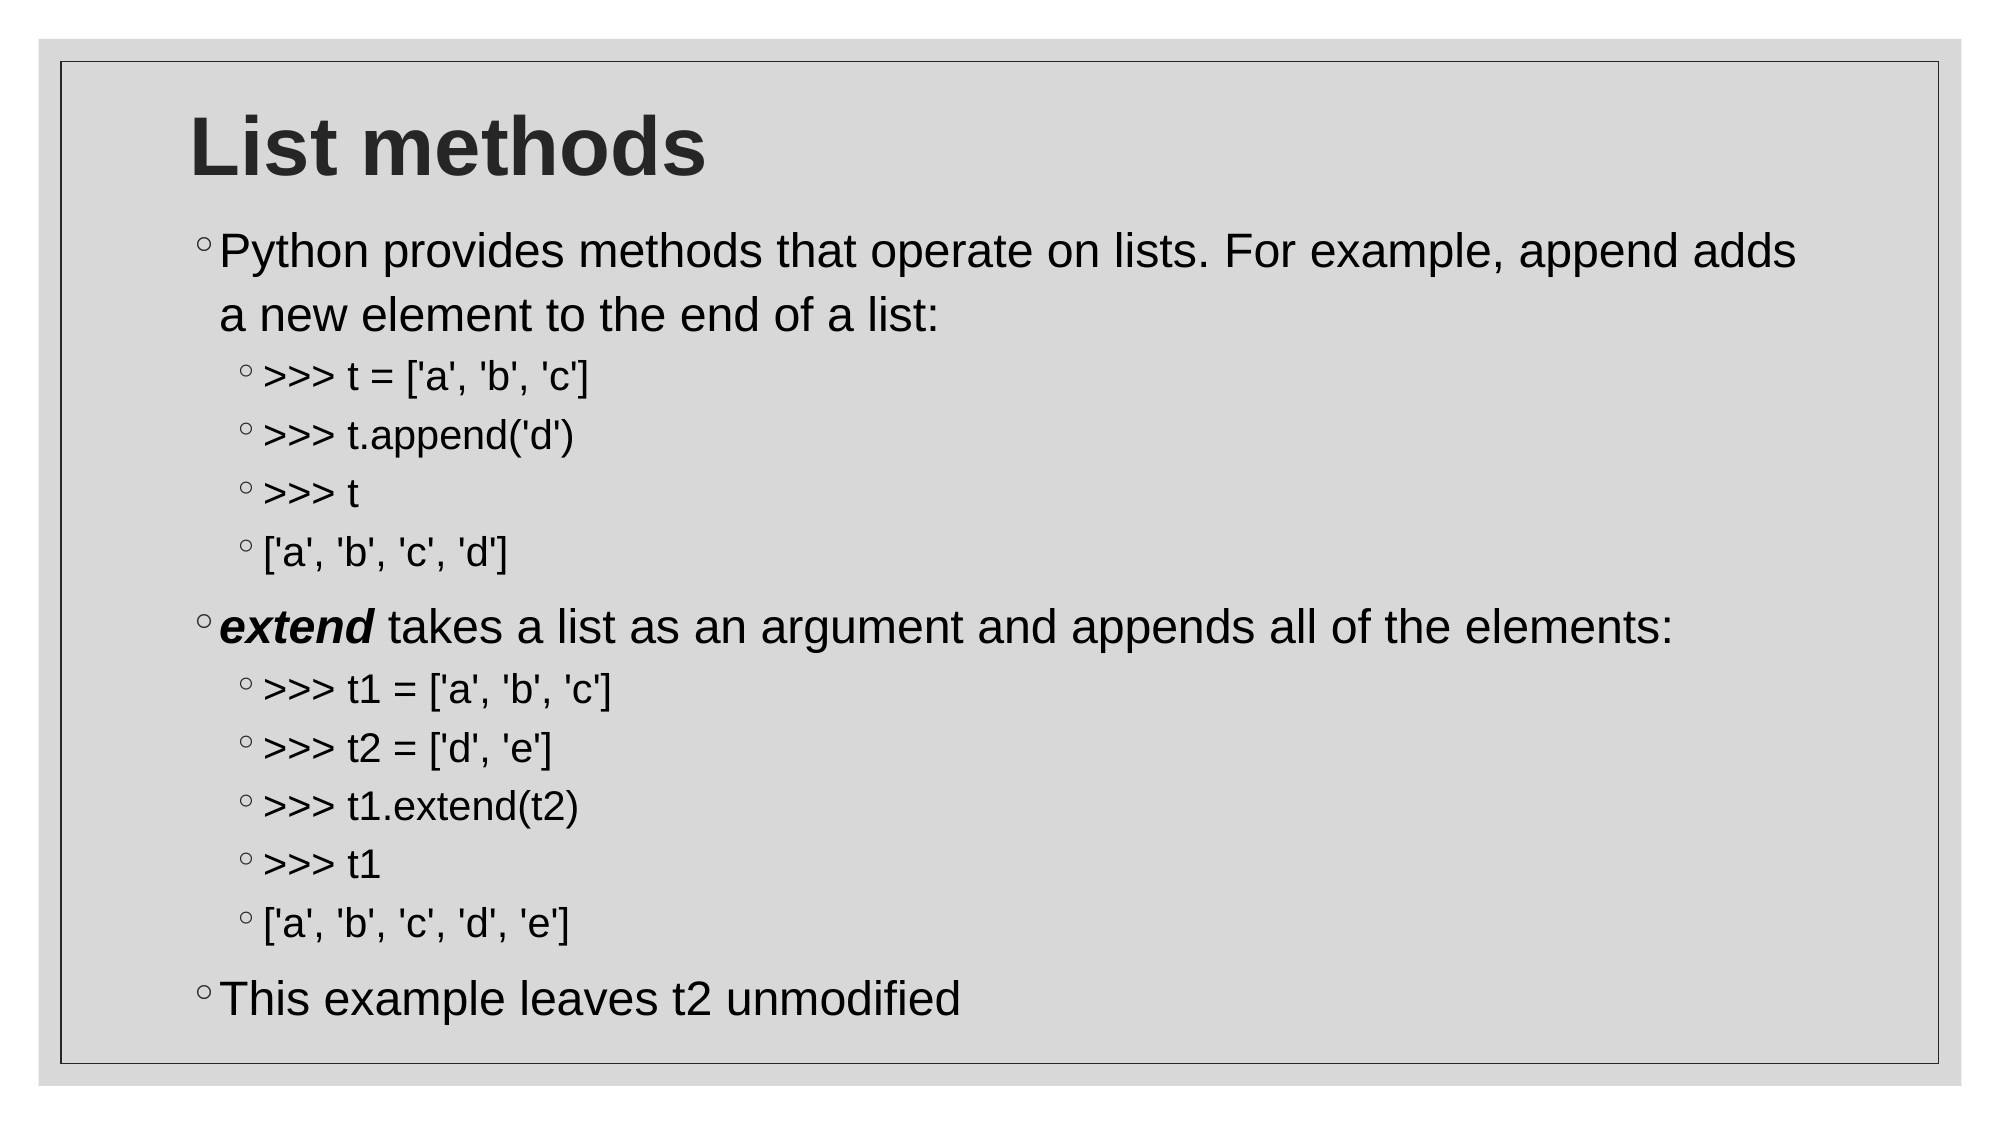

# List methods
Python provides methods that operate on lists. For example, append adds a new element to the end of a list:
>>> t = ['a', 'b', 'c']
>>> t.append('d')
>>> t
['a', 'b', 'c', 'd']
extend takes a list as an argument and appends all of the elements:
>>> t1 = ['a', 'b', 'c']
>>> t2 = ['d', 'e']
>>> t1.extend(t2)
>>> t1
['a', 'b', 'c', 'd', 'e']
This example leaves t2 unmodified